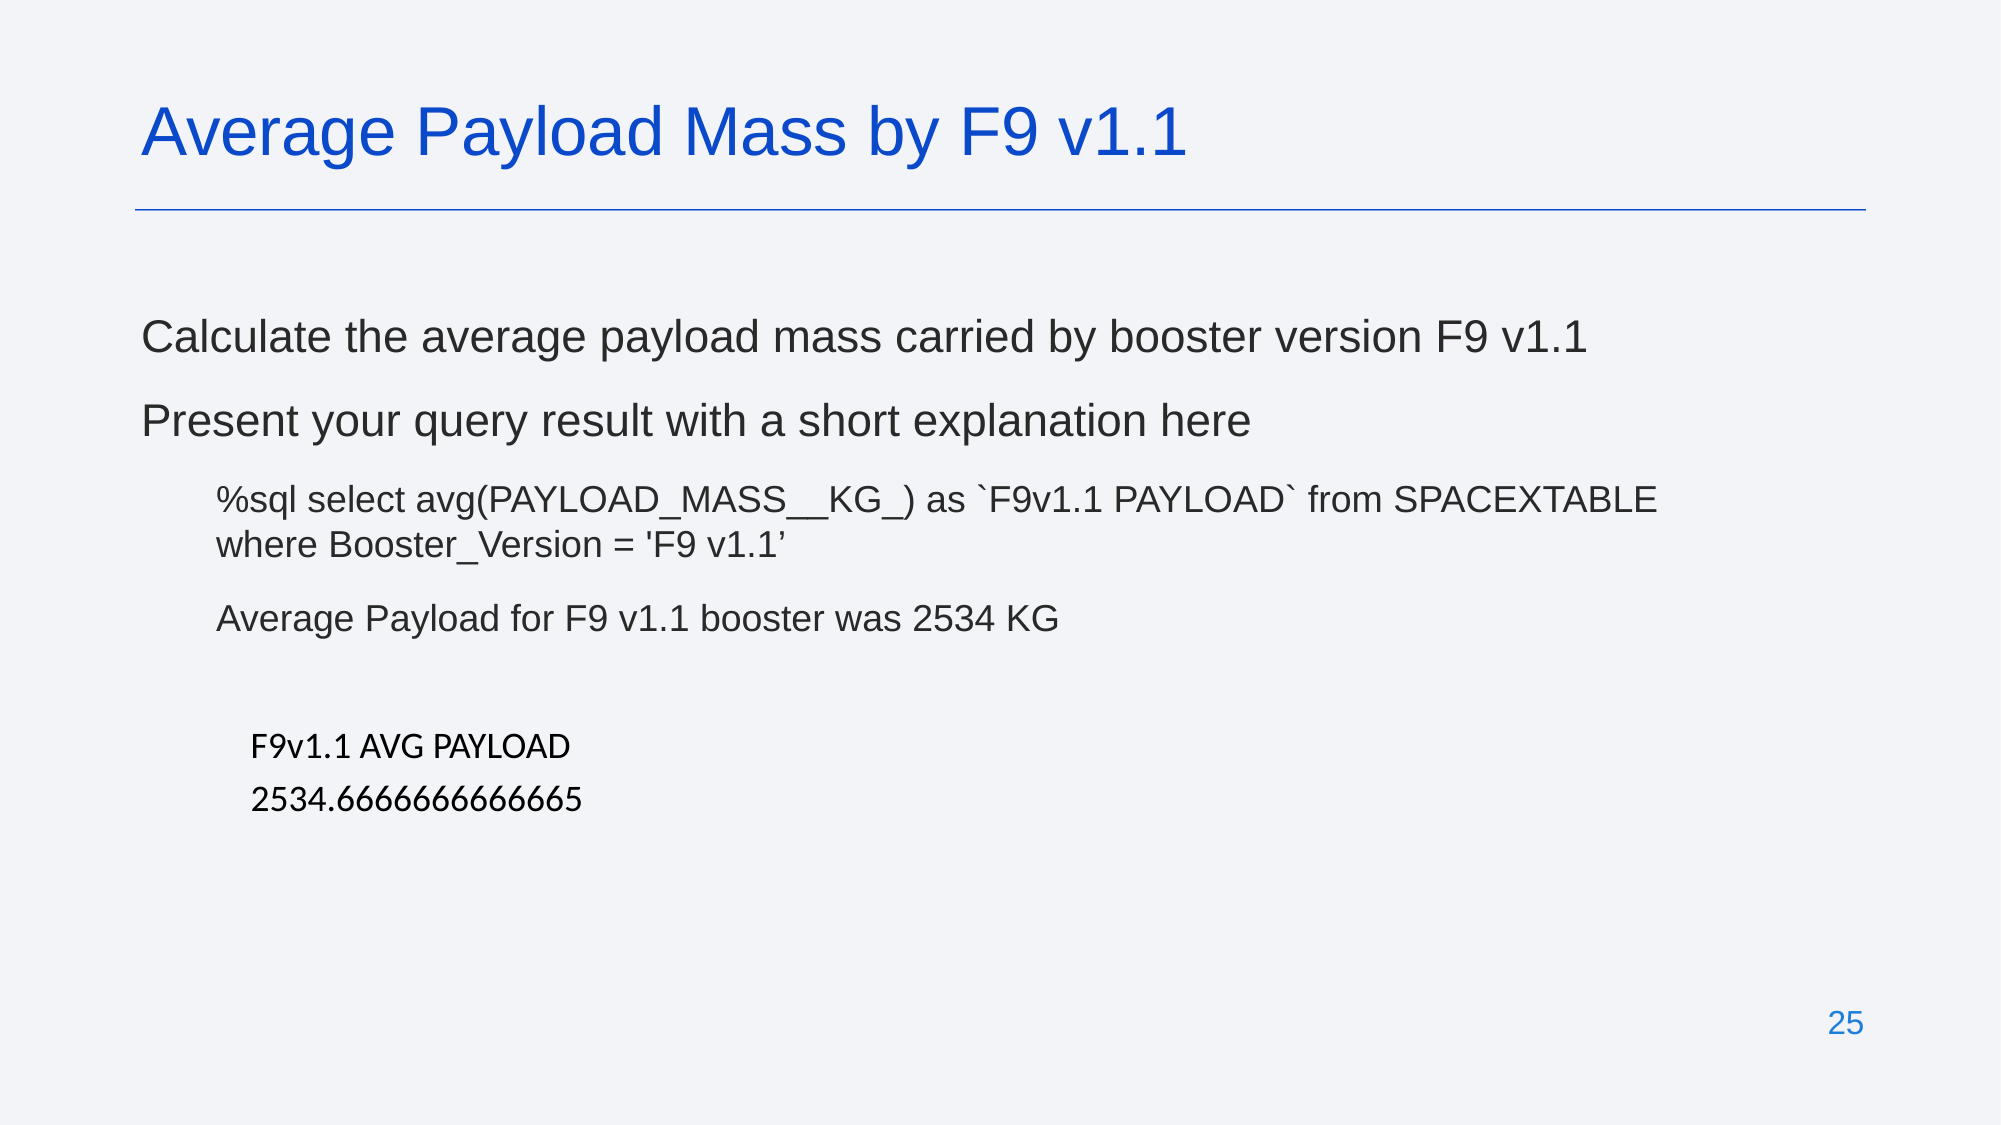

Average Payload Mass by F9 v1.1
Calculate the average payload mass carried by booster version F9 v1.1
Present your query result with a short explanation here
%sql select avg(PAYLOAD_MASS__KG_) as `F9v1.1 PAYLOAD` from SPACEXTABLE where Booster_Version = 'F9 v1.1’
Average Payload for F9 v1.1 booster was 2534 KG

| F9v1.1 AVG PAYLOAD |
| --- |
| 2534.6666666666665 |
25